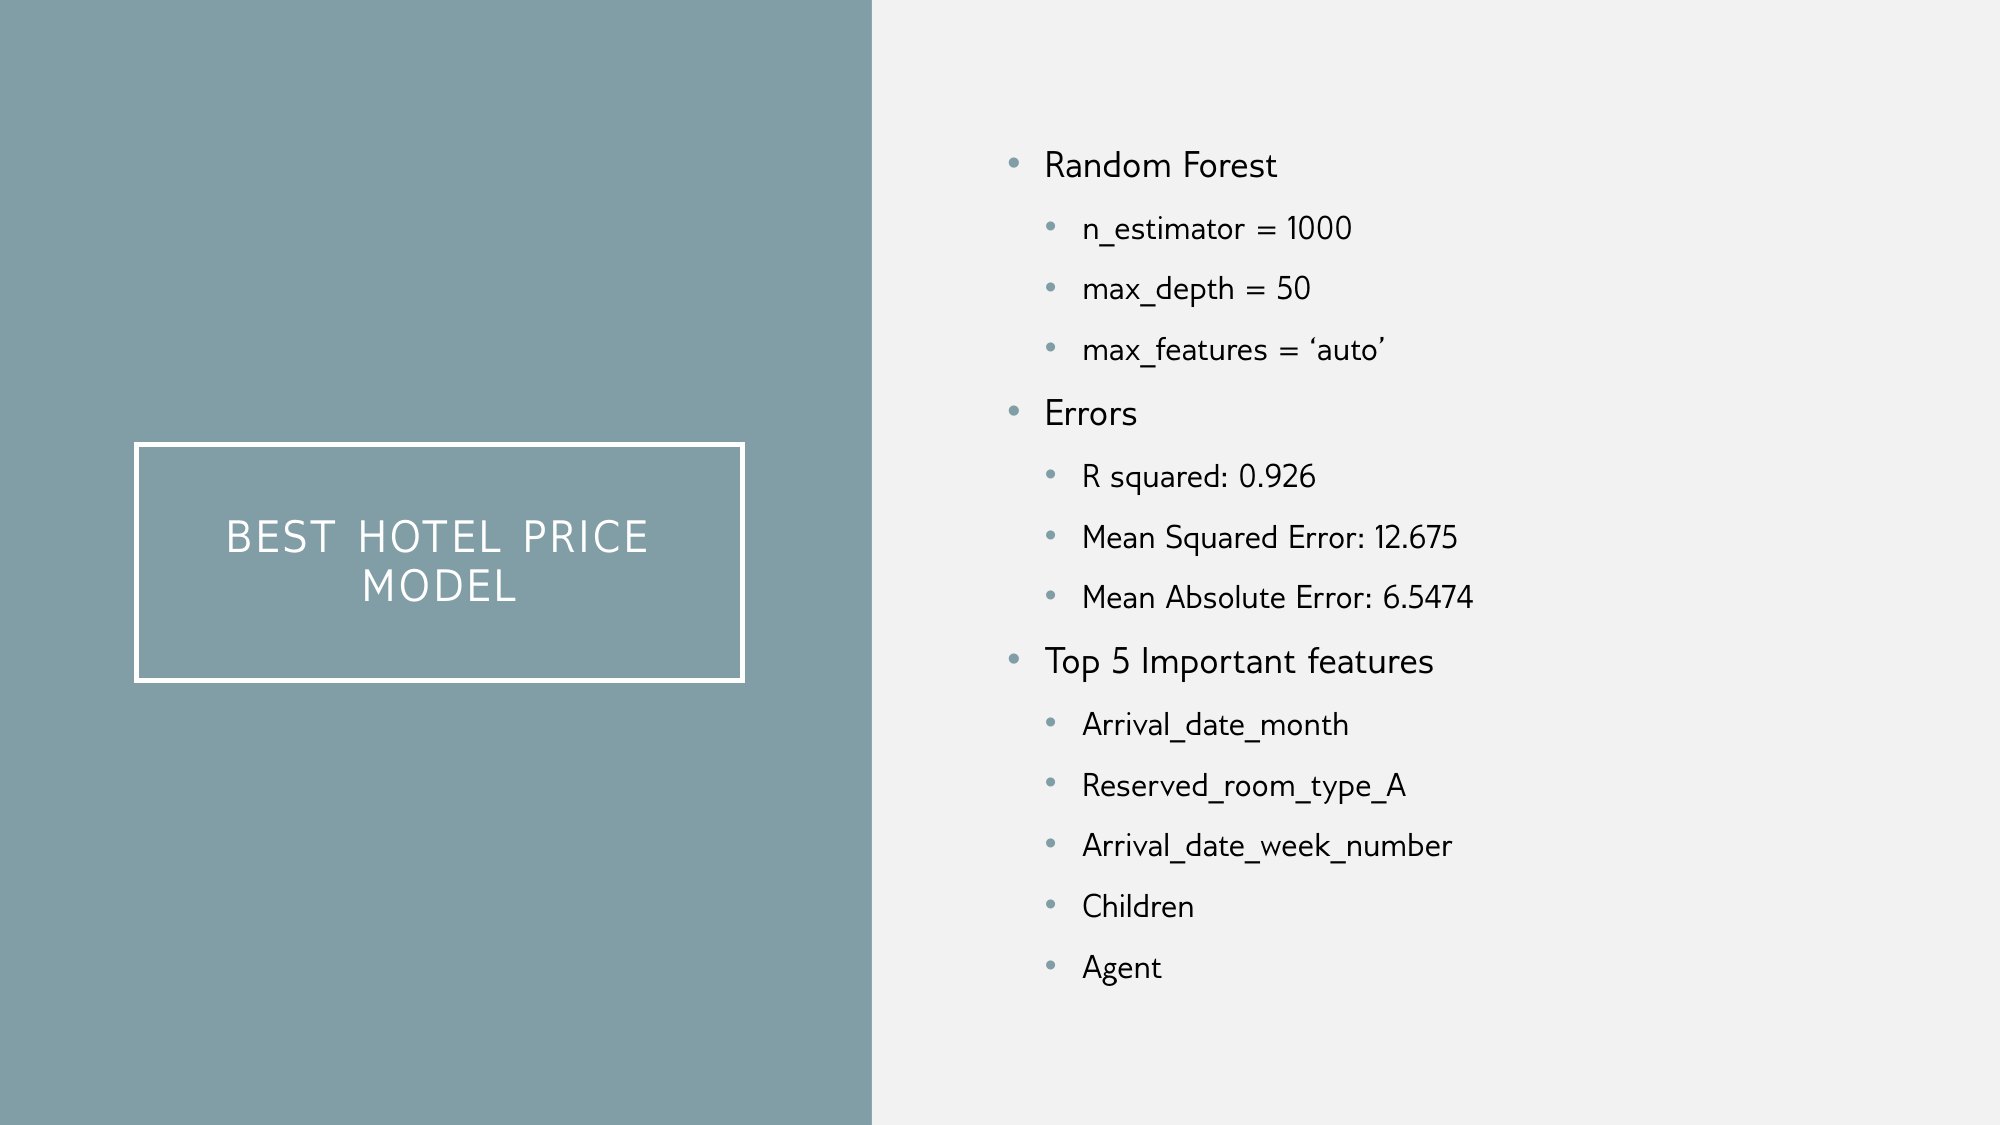

Random Forest
n_estimator = 1000
max_depth = 50
max_features = ‘auto’
Errors
R squared: 0.926
Mean Squared Error: 12.675
Mean Absolute Error: 6.5474
Top 5 Important features
Arrival_date_month
Reserved_room_type_A
Arrival_date_week_number
Children
Agent
# Best Hotel Price Model